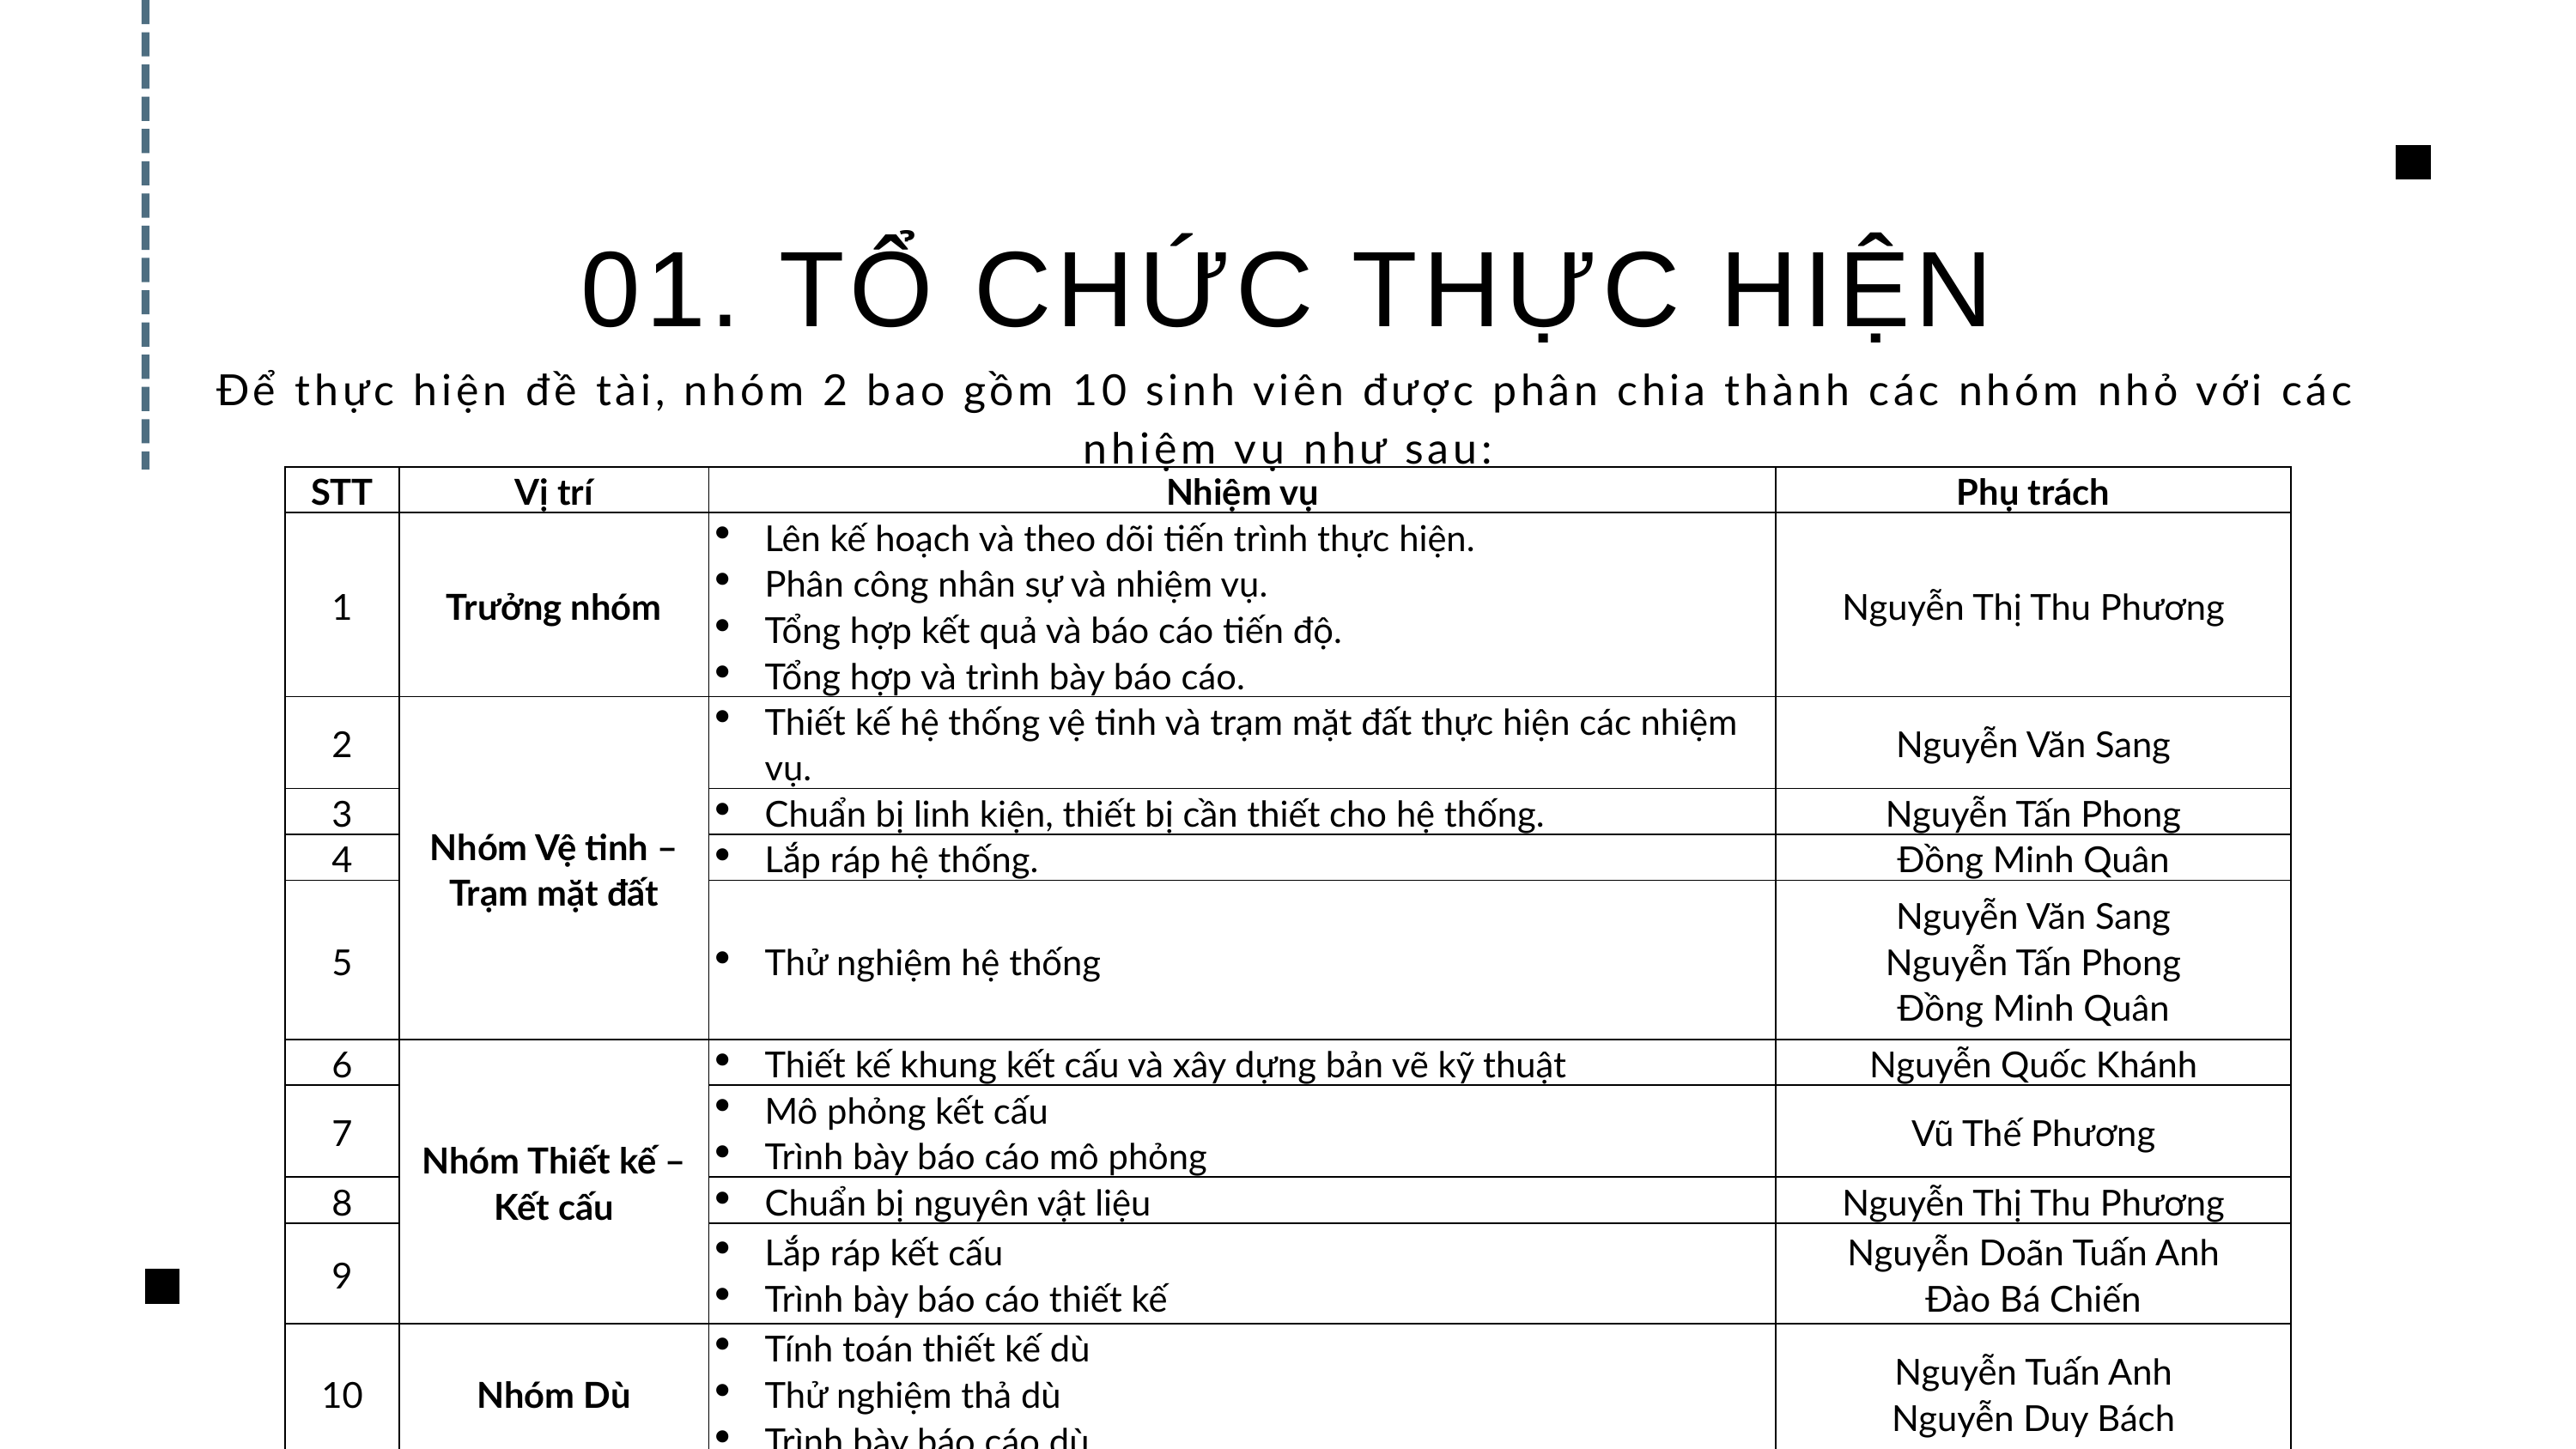

01. TỔ CHỨC THỰC HIỆN
Để thực hiện đề tài, nhóm 2 bao gồm 10 sinh viên được phân chia thành các nhóm nhỏ với các nhiệm vụ như sau:
| STT | Vị trí | Nhiệm vụ | Phụ trách |
| --- | --- | --- | --- |
| 1 | Trưởng nhóm | Lên kế hoạch và theo dõi tiến trình thực hiện. Phân công nhân sự và nhiệm vụ. Tổng hợp kết quả và báo cáo tiến độ. Tổng hợp và trình bày báo cáo. | Nguyễn Thị Thu Phương |
| 2 | Nhóm Vệ tinh – Trạm mặt đất | Thiết kế hệ thống vệ tinh và trạm mặt đất thực hiện các nhiệm vụ. | Nguyễn Văn Sang |
| 3 |  | Chuẩn bị linh kiện, thiết bị cần thiết cho hệ thống. | Nguyễn Tấn Phong |
| 4 |  | Lắp ráp hệ thống. | Đồng Minh Quân |
| 5 |  | Thử nghiệm hệ thống | Nguyễn Văn Sang Nguyễn Tấn Phong Đồng Minh Quân |
| 6 | Nhóm Thiết kế – Kết cấu | Thiết kế khung kết cấu và xây dựng bản vẽ kỹ thuật | Nguyễn Quốc Khánh |
| 7 |  | Mô phỏng kết cấu Trình bày báo cáo mô phỏng | Vũ Thế Phương |
| 8 |  | Chuẩn bị nguyên vật liệu | Nguyễn Thị Thu Phương |
| 9 |  | Lắp ráp kết cấu Trình bày báo cáo thiết kế | Nguyễn Doãn Tuấn Anh Đào Bá Chiến |
| 10 | Nhóm Dù | Tính toán thiết kế dù Thử nghiệm thả dù Trình bày báo cáo dù | Nguyễn Tuấn Anh Nguyễn Duy Bách |